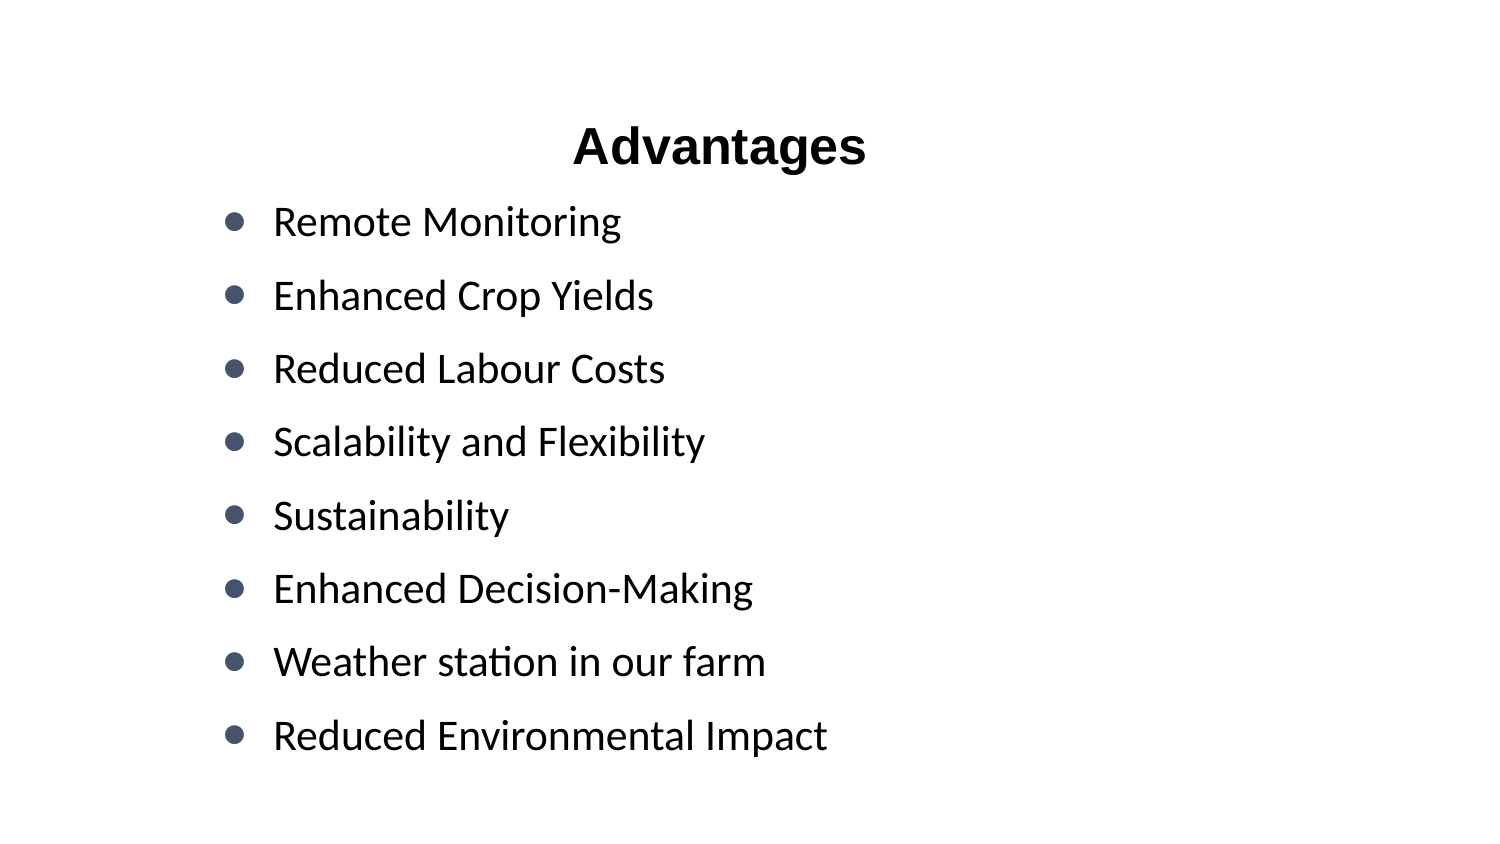

# Advantages
Remote Monitoring
Enhanced Crop Yields
Reduced Labour Costs
Scalability and Flexibility
Sustainability
Enhanced Decision-Making
Weather station in our farm
Reduced Environmental Impact